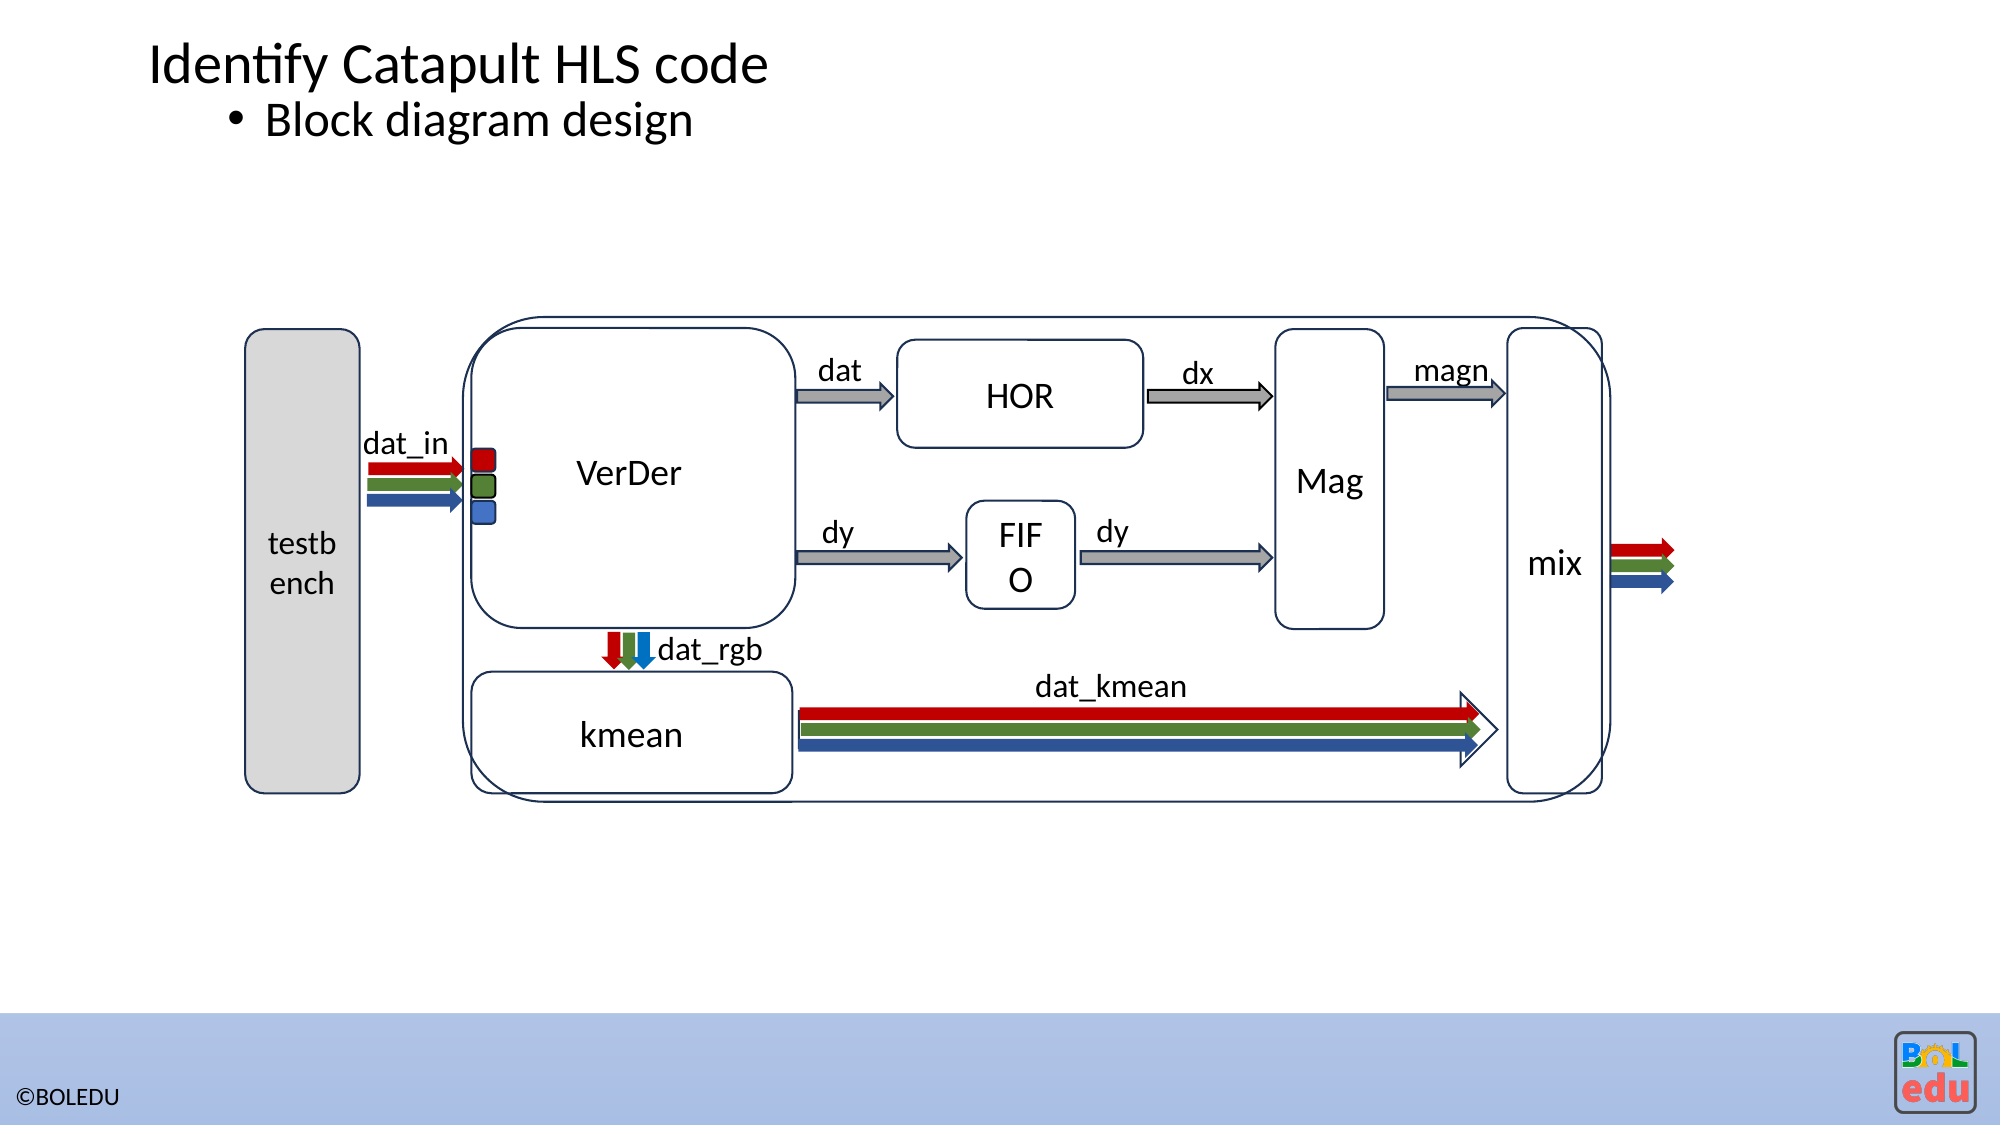

Identify Catapult HLS code

Block diagram design

mix
testbench
Mag
HOR
dat
magn
dx

dat_in
VerDer

FIFO

dy
dy

dat_rgb

dat_kmean
kmean